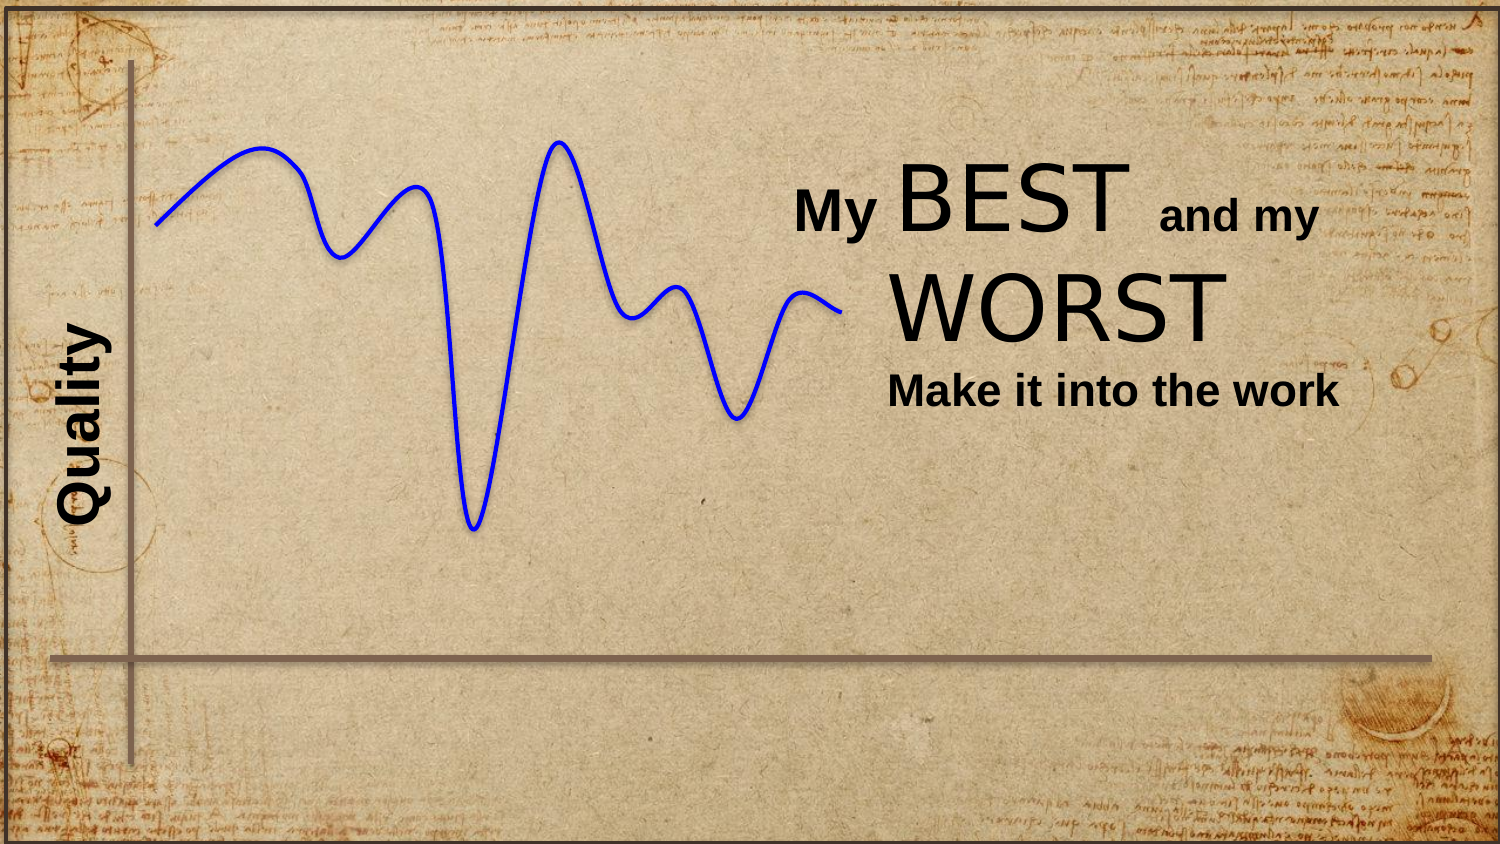

My BEST and my WORST
         Make it into the work

Quality